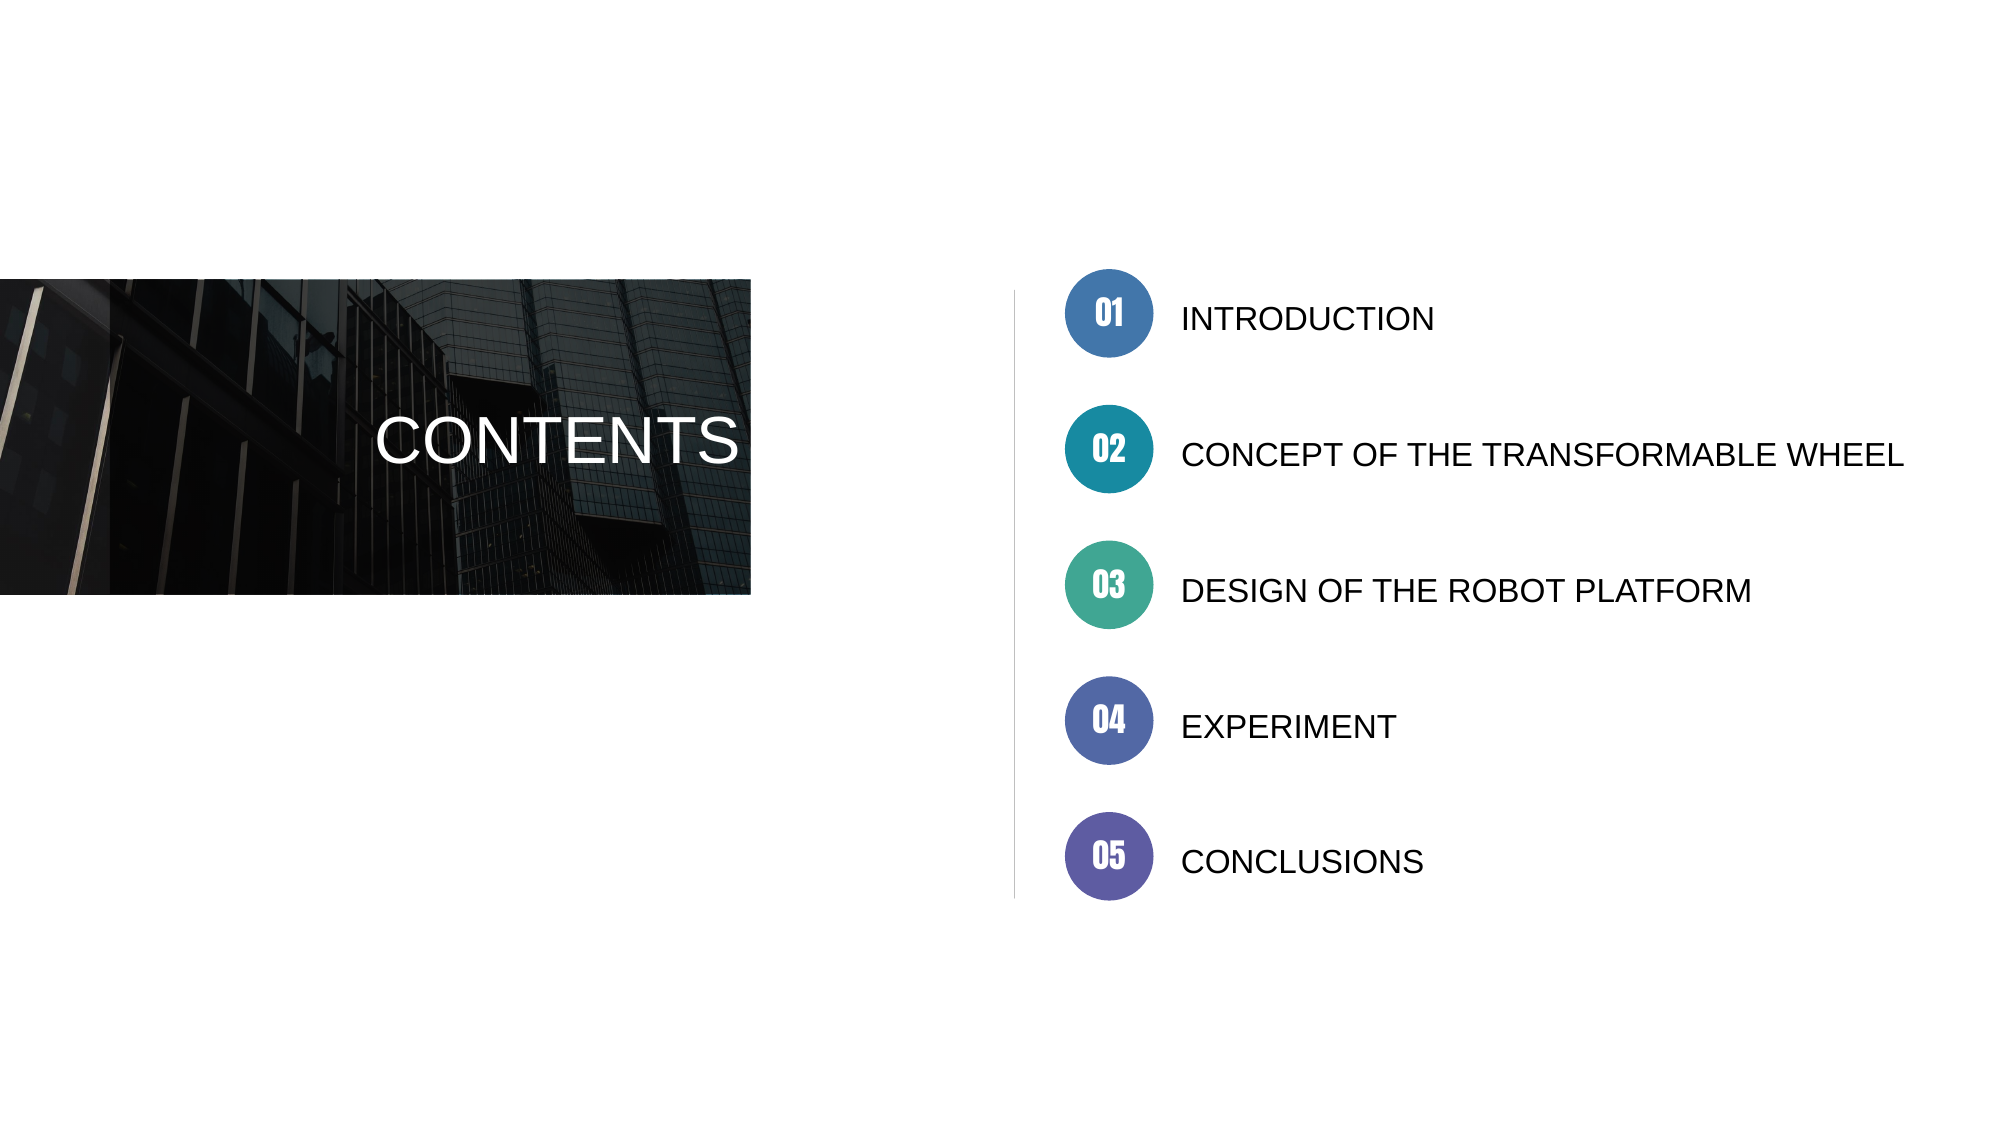

01
INTRODUCTION

CONTENTS
02
CONCEPT OF THE TRANSFORMABLE WHEEL

03
DESIGN OF THE ROBOT PLATFORM

04
EXPERIMENT

05
CONCLUSIONS